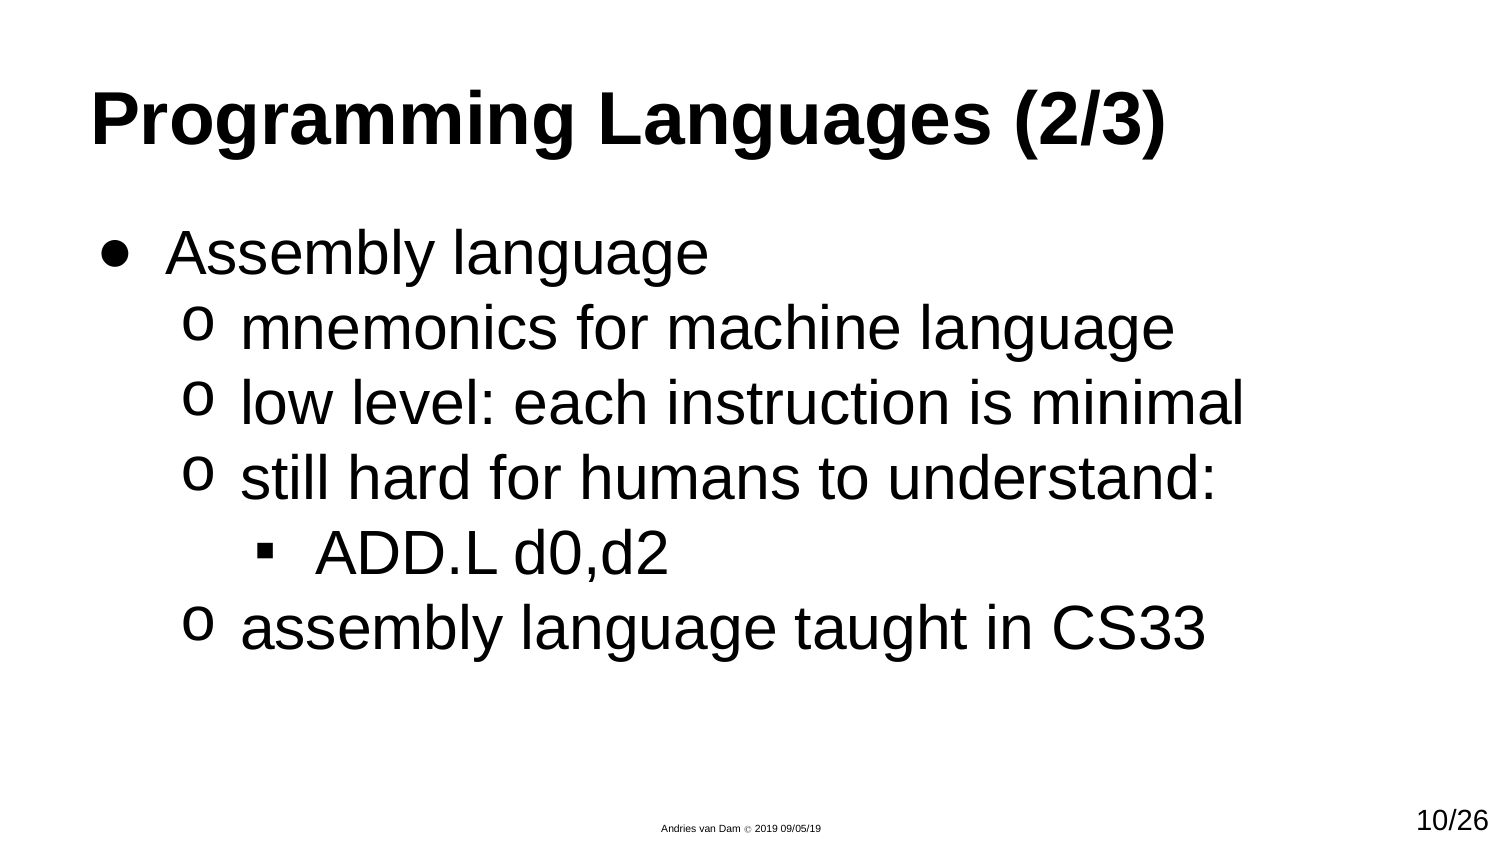

# Programming Languages (2/3)
Assembly language
mnemonics for machine language
low level: each instruction is minimal
still hard for humans to understand:
ADD.L d0,d2
assembly language taught in CS33
10/26